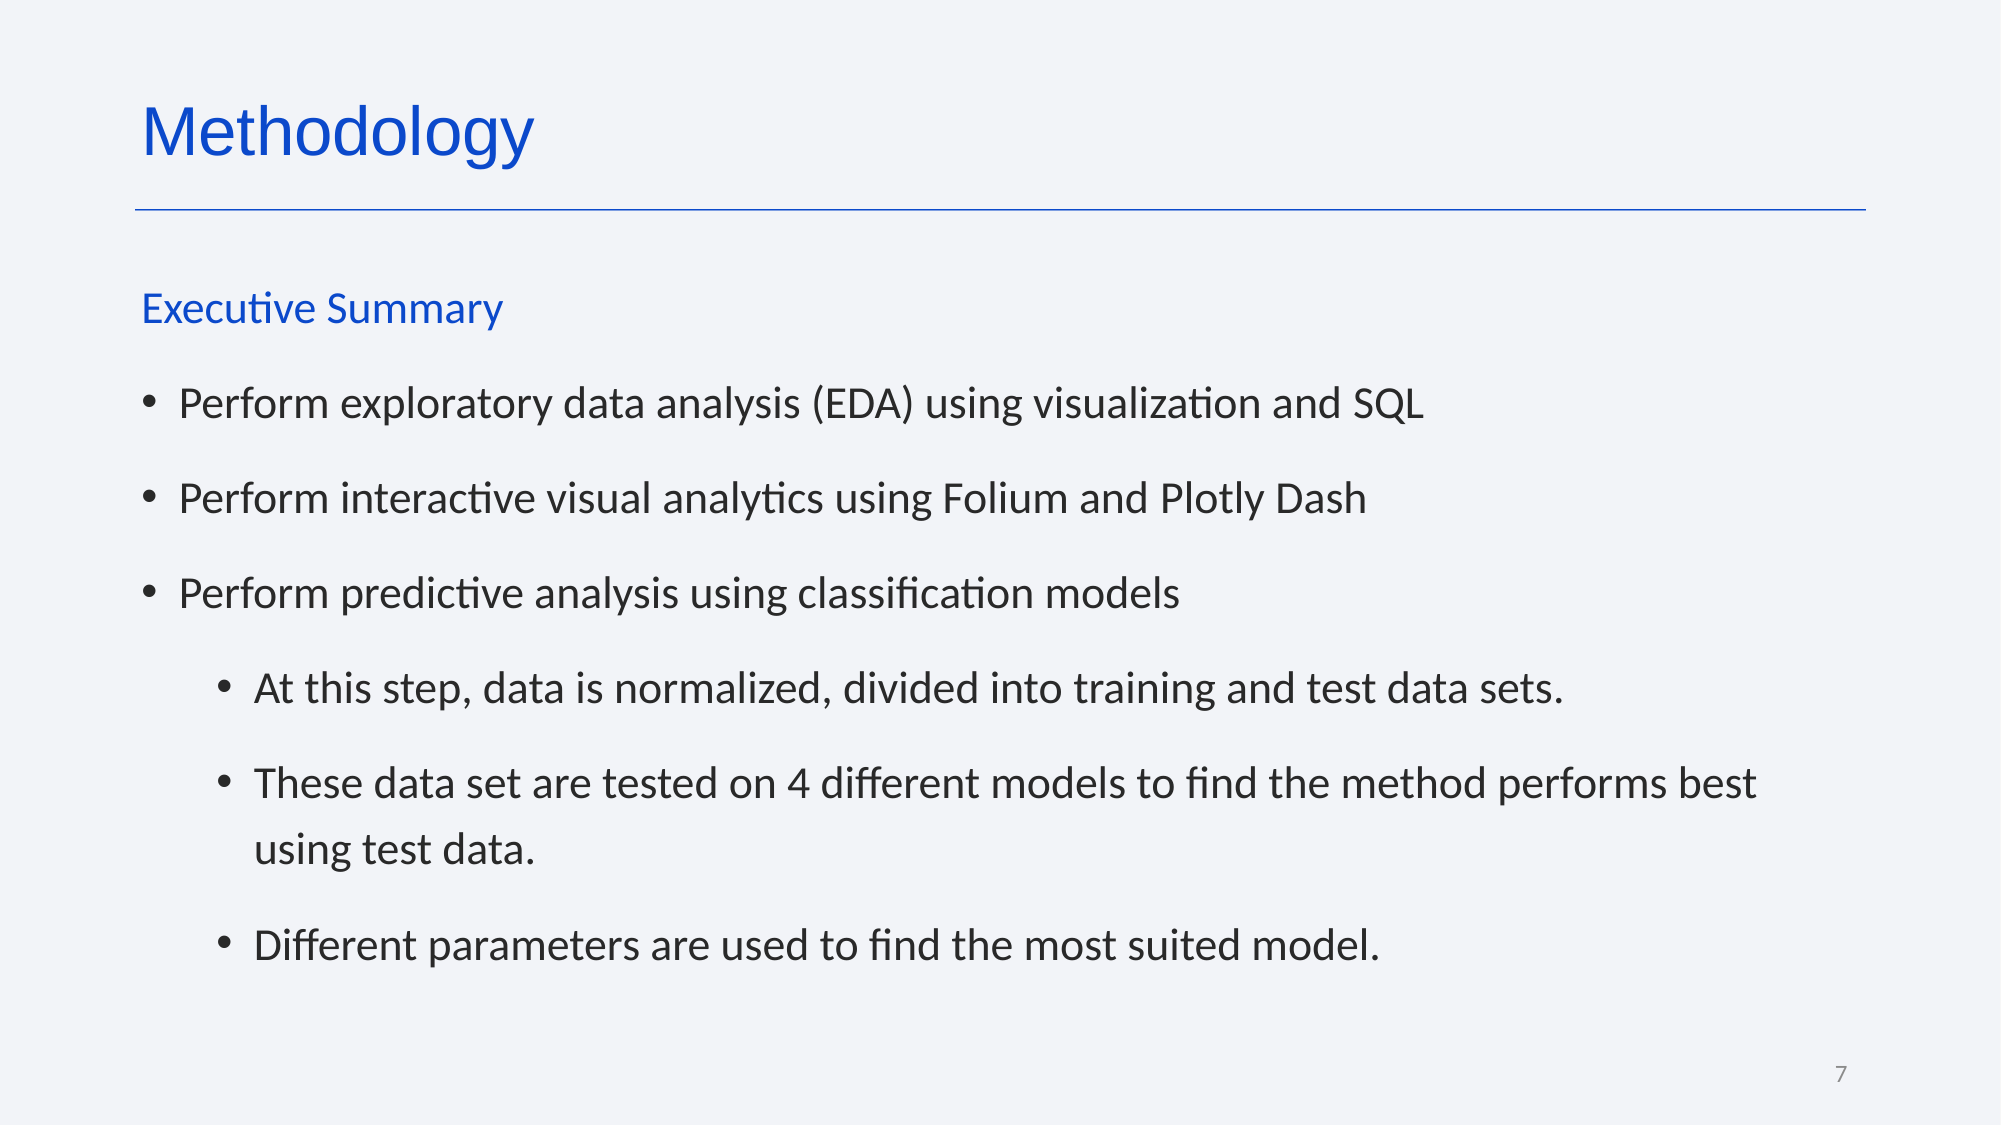

Methodology
Executive Summary
Perform exploratory data analysis (EDA) using visualization and SQL
Perform interactive visual analytics using Folium and Plotly Dash
Perform predictive analysis using classification models
At this step, data is normalized, divided into training and test data sets.
These data set are tested on 4 different models to find the method performs best using test data.
Different parameters are used to find the most suited model.

7